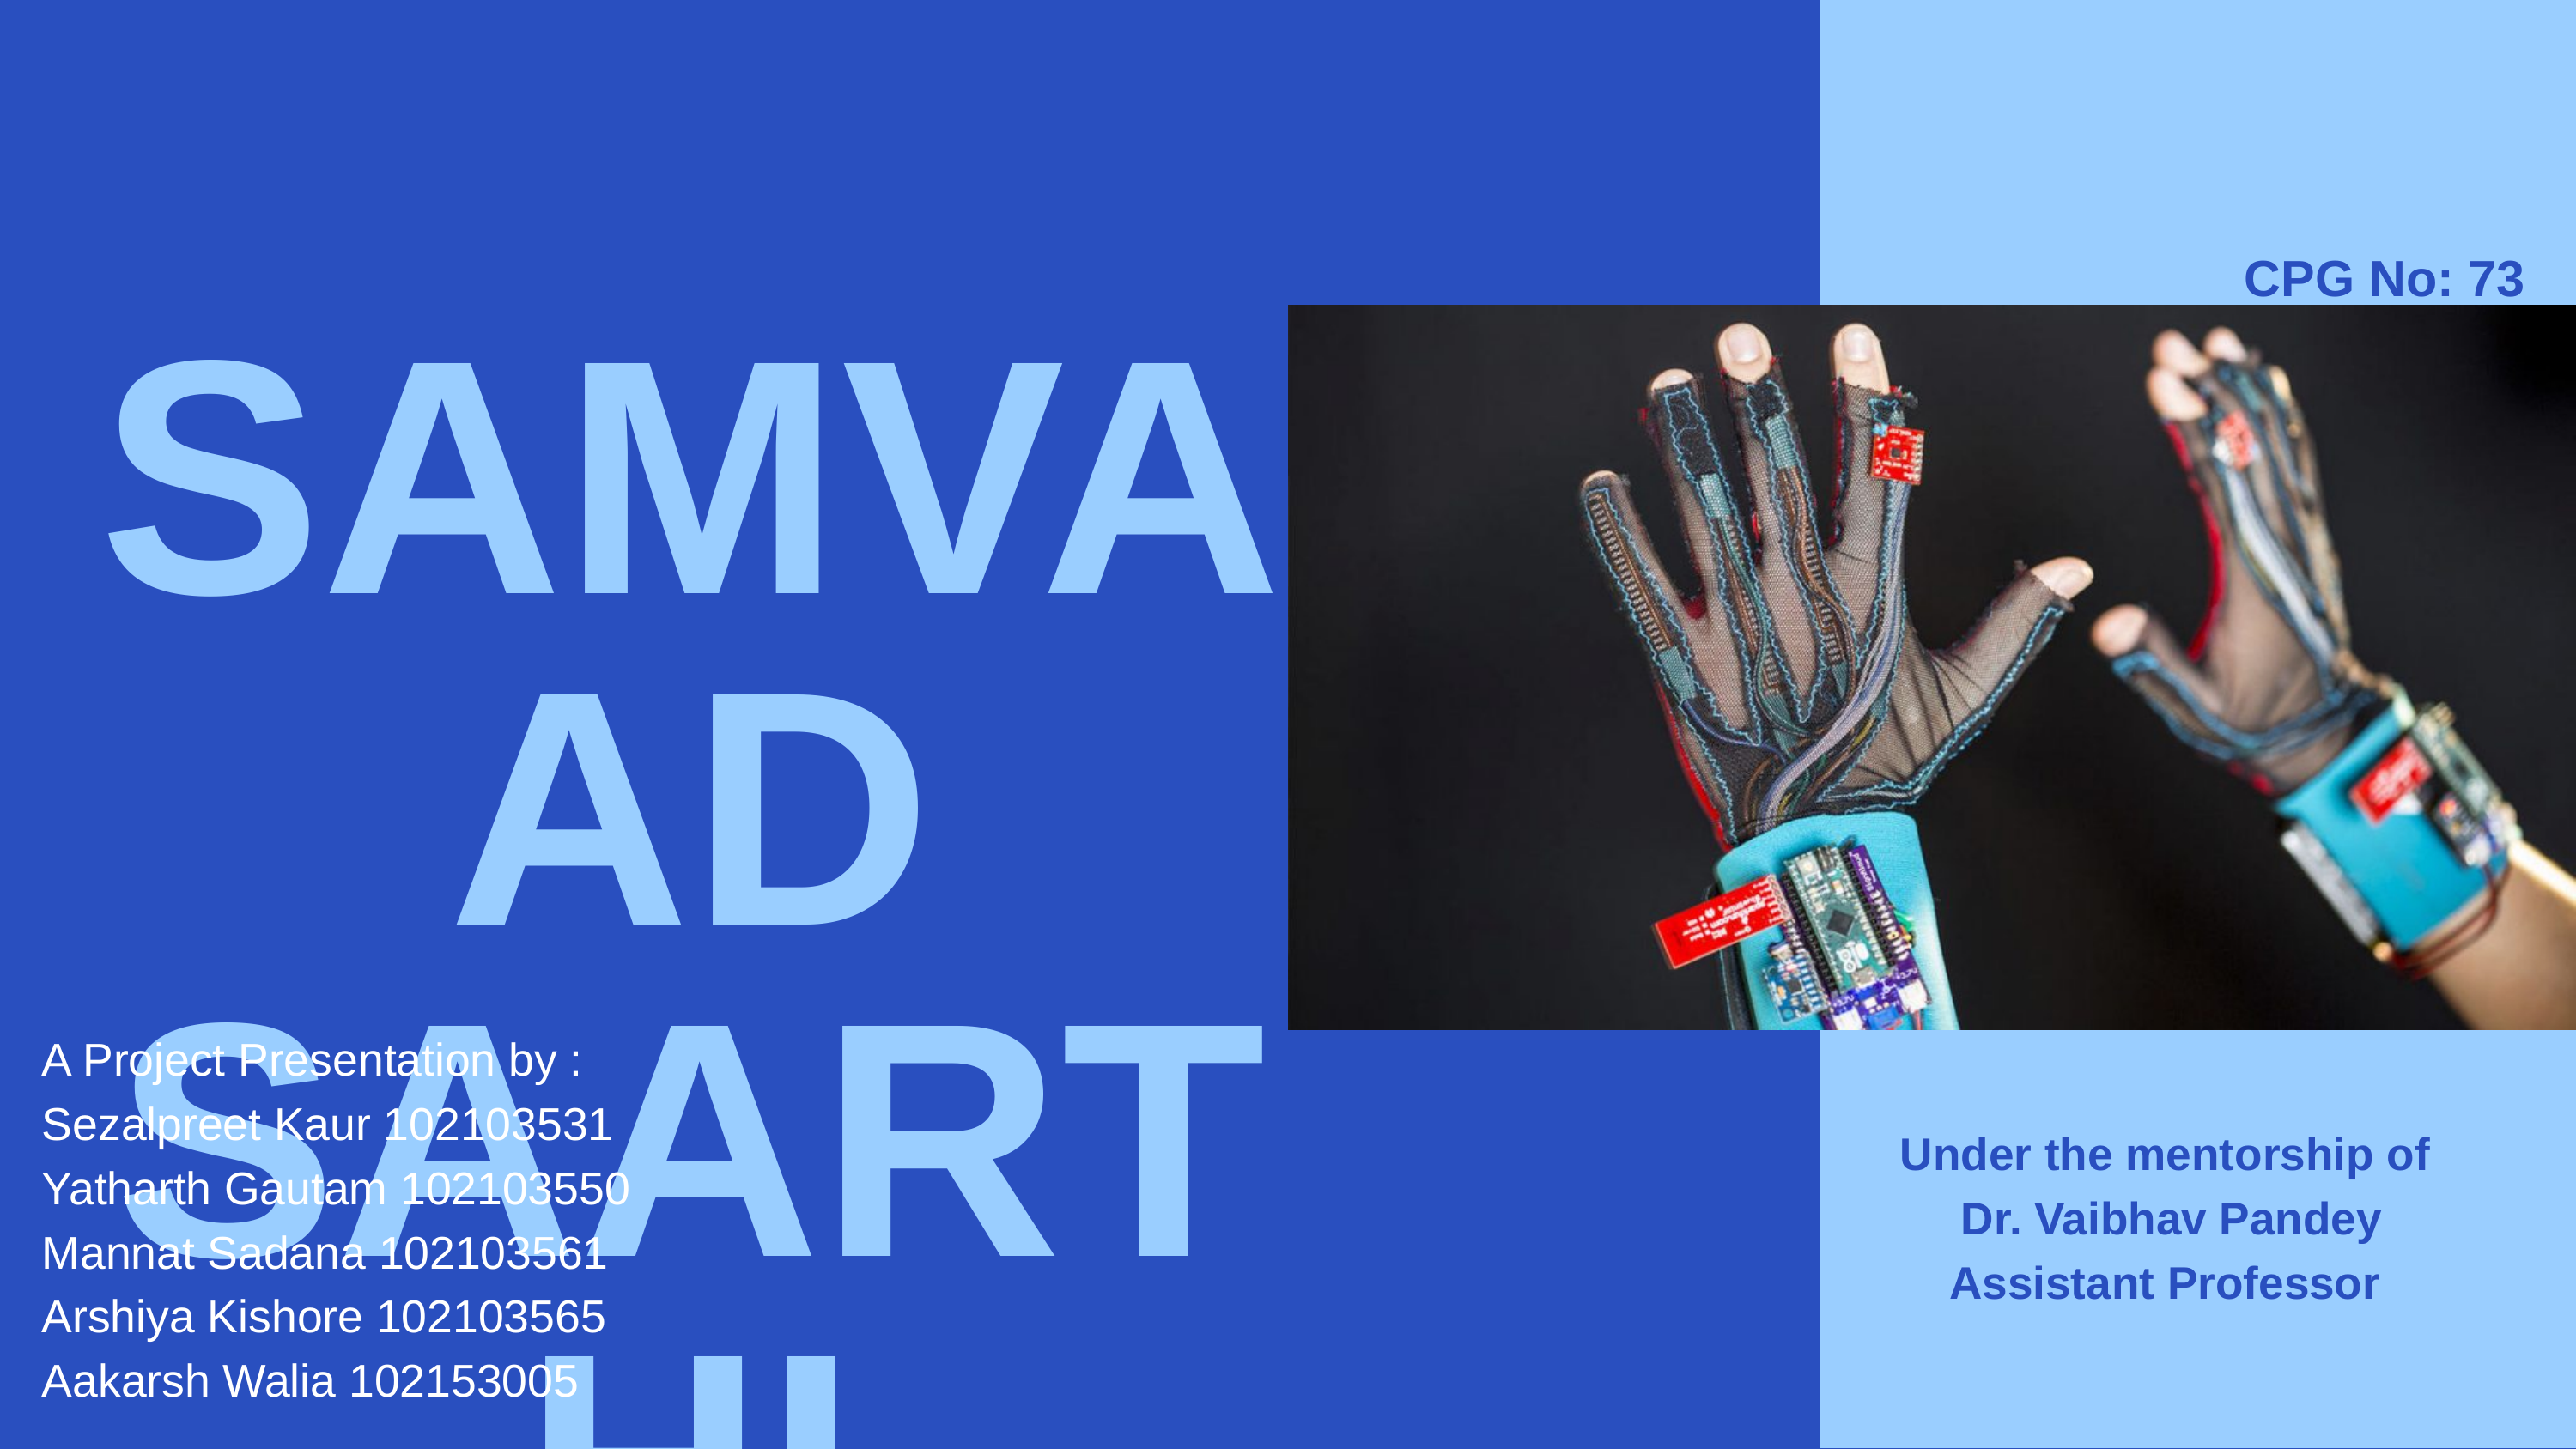

SAMVAAD SAARTHI

CPG No: 73

A Project Presentation by :
Sezalpreet Kaur 102103531
Yatharth Gautam 102103550
Mannat Sadana 102103561
Arshiya Kishore 102103565
Aakarsh Walia 102153005

Under the mentorship of
 Dr. Vaibhav Pandey
Assistant Professor